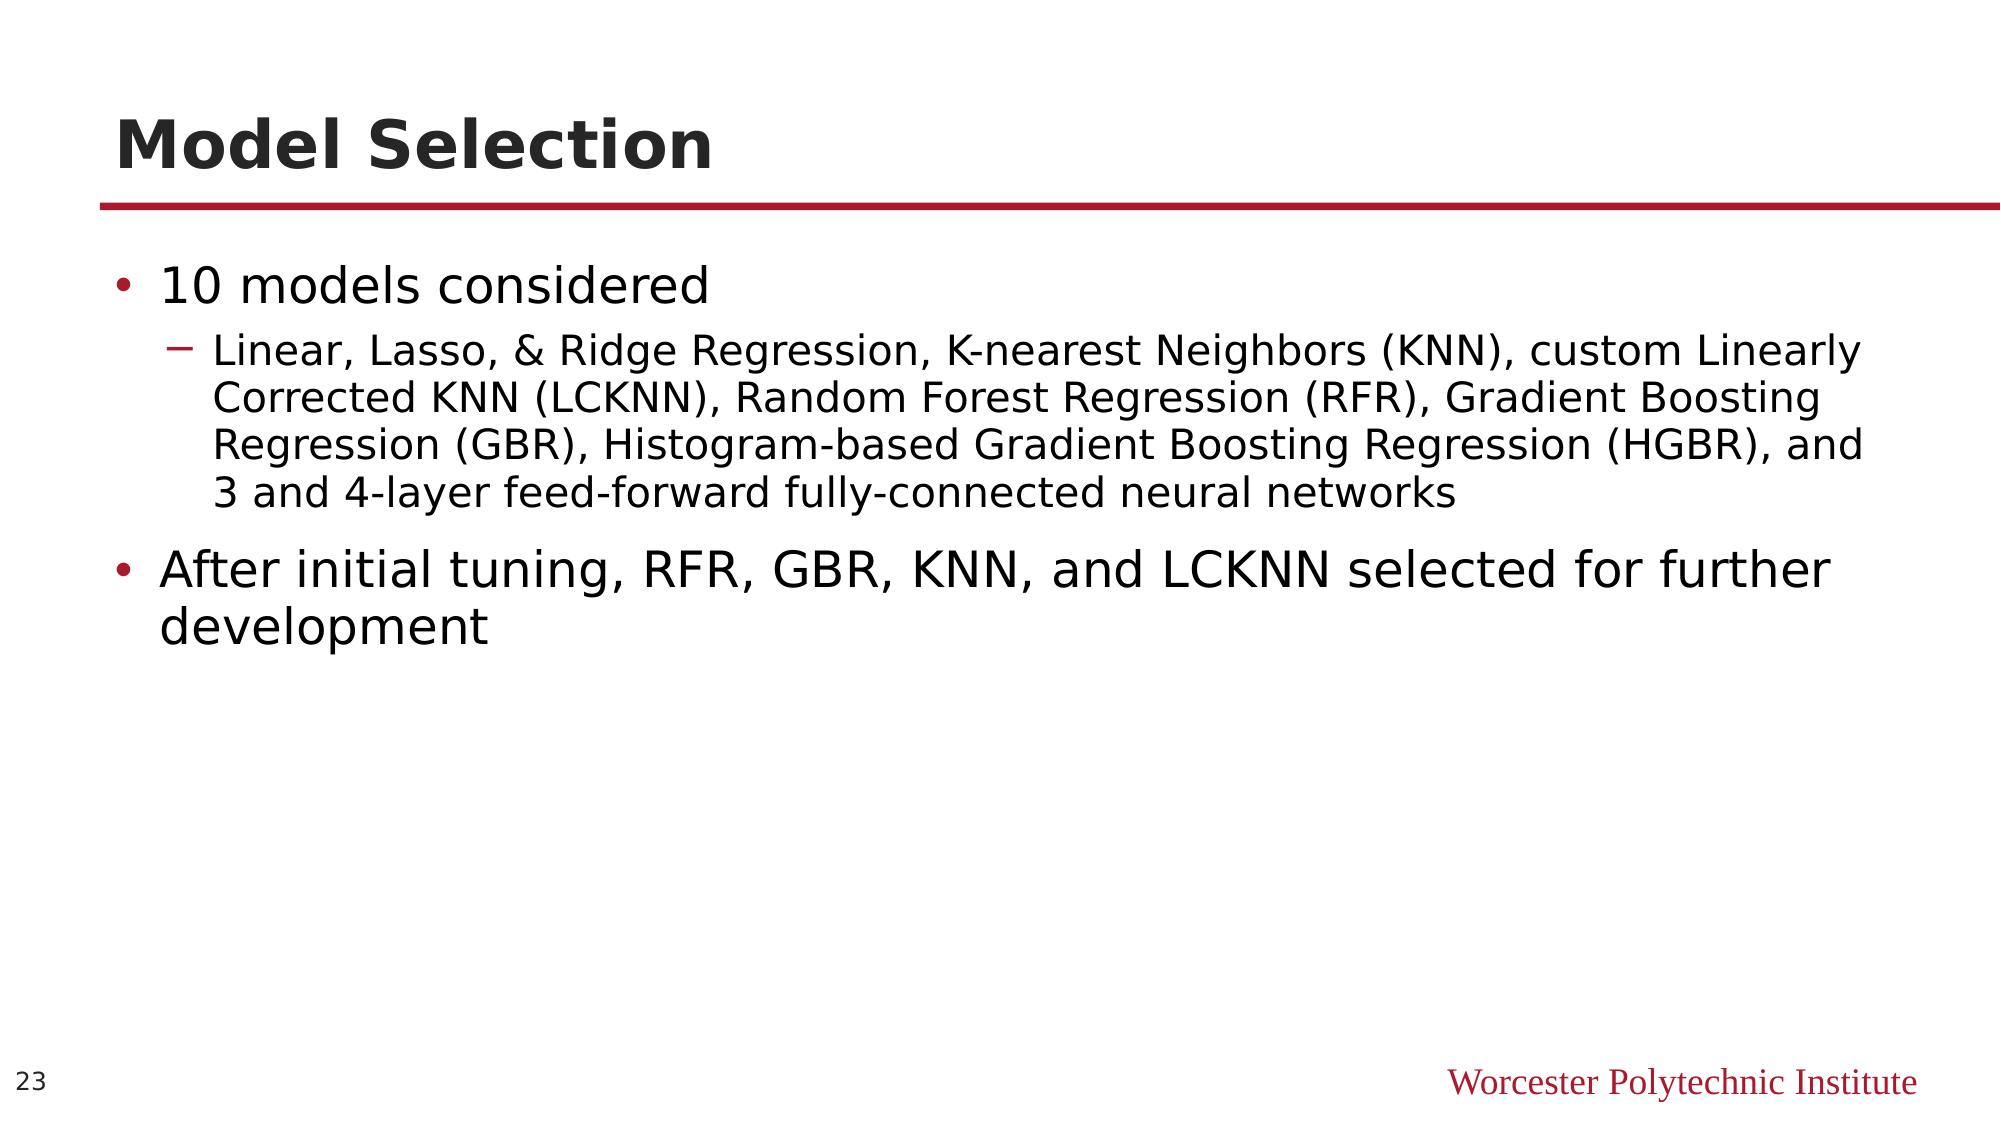

# Model Selection
10 models considered
Linear, Lasso, & Ridge Regression, K-nearest Neighbors (KNN), custom Linearly Corrected KNN (LCKNN), Random Forest Regression (RFR), Gradient Boosting Regression (GBR), Histogram-based Gradient Boosting Regression (HGBR), and 3 and 4-layer feed-forward fully-connected neural networks
After initial tuning, RFR, GBR, KNN, and LCKNN selected for further development
23